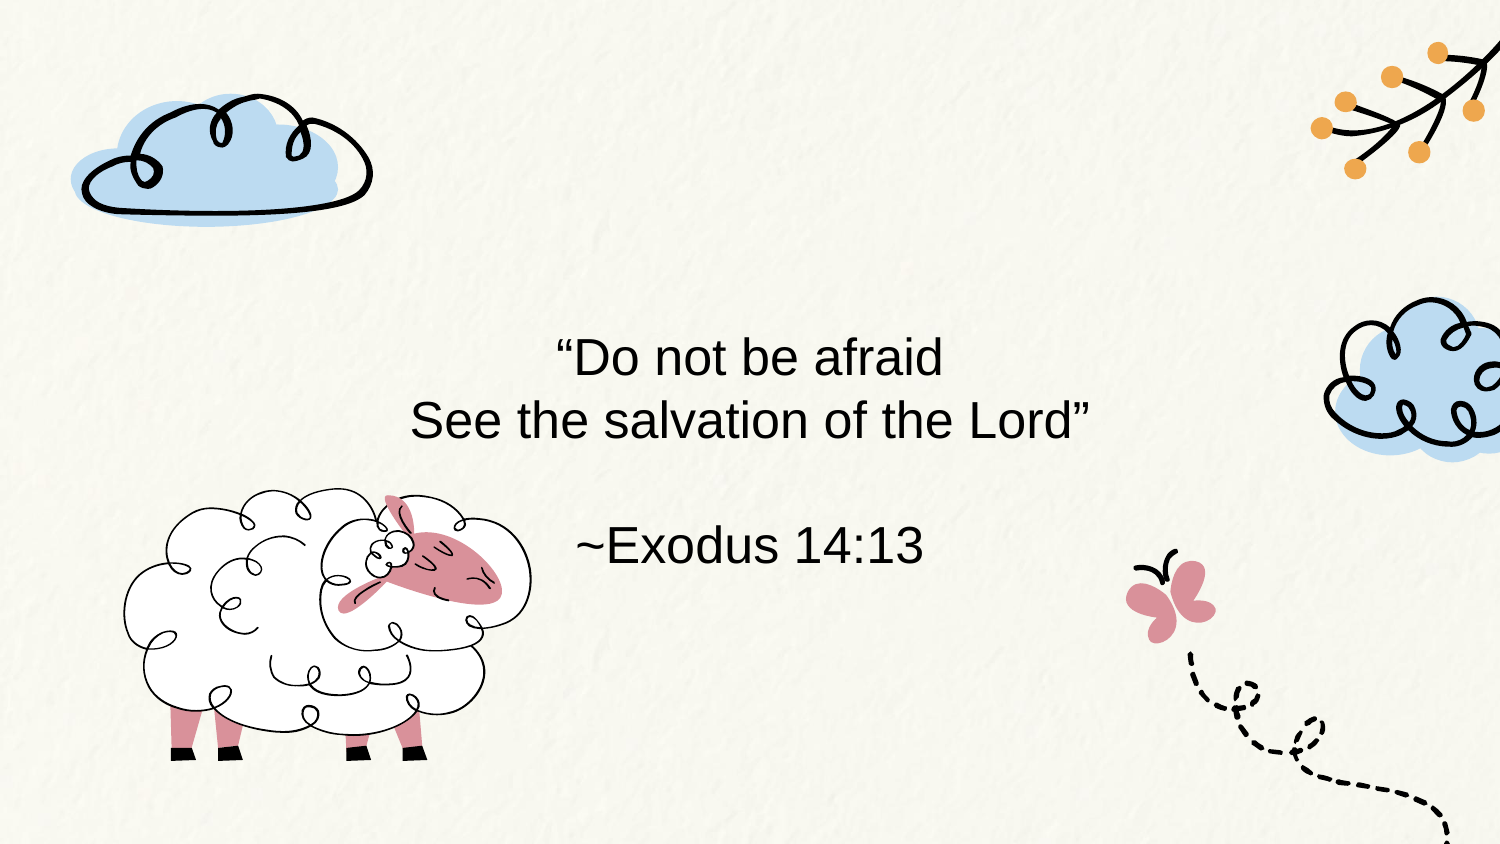

“Do not be afraid
See the salvation of the Lord”

~Exodus 14:13